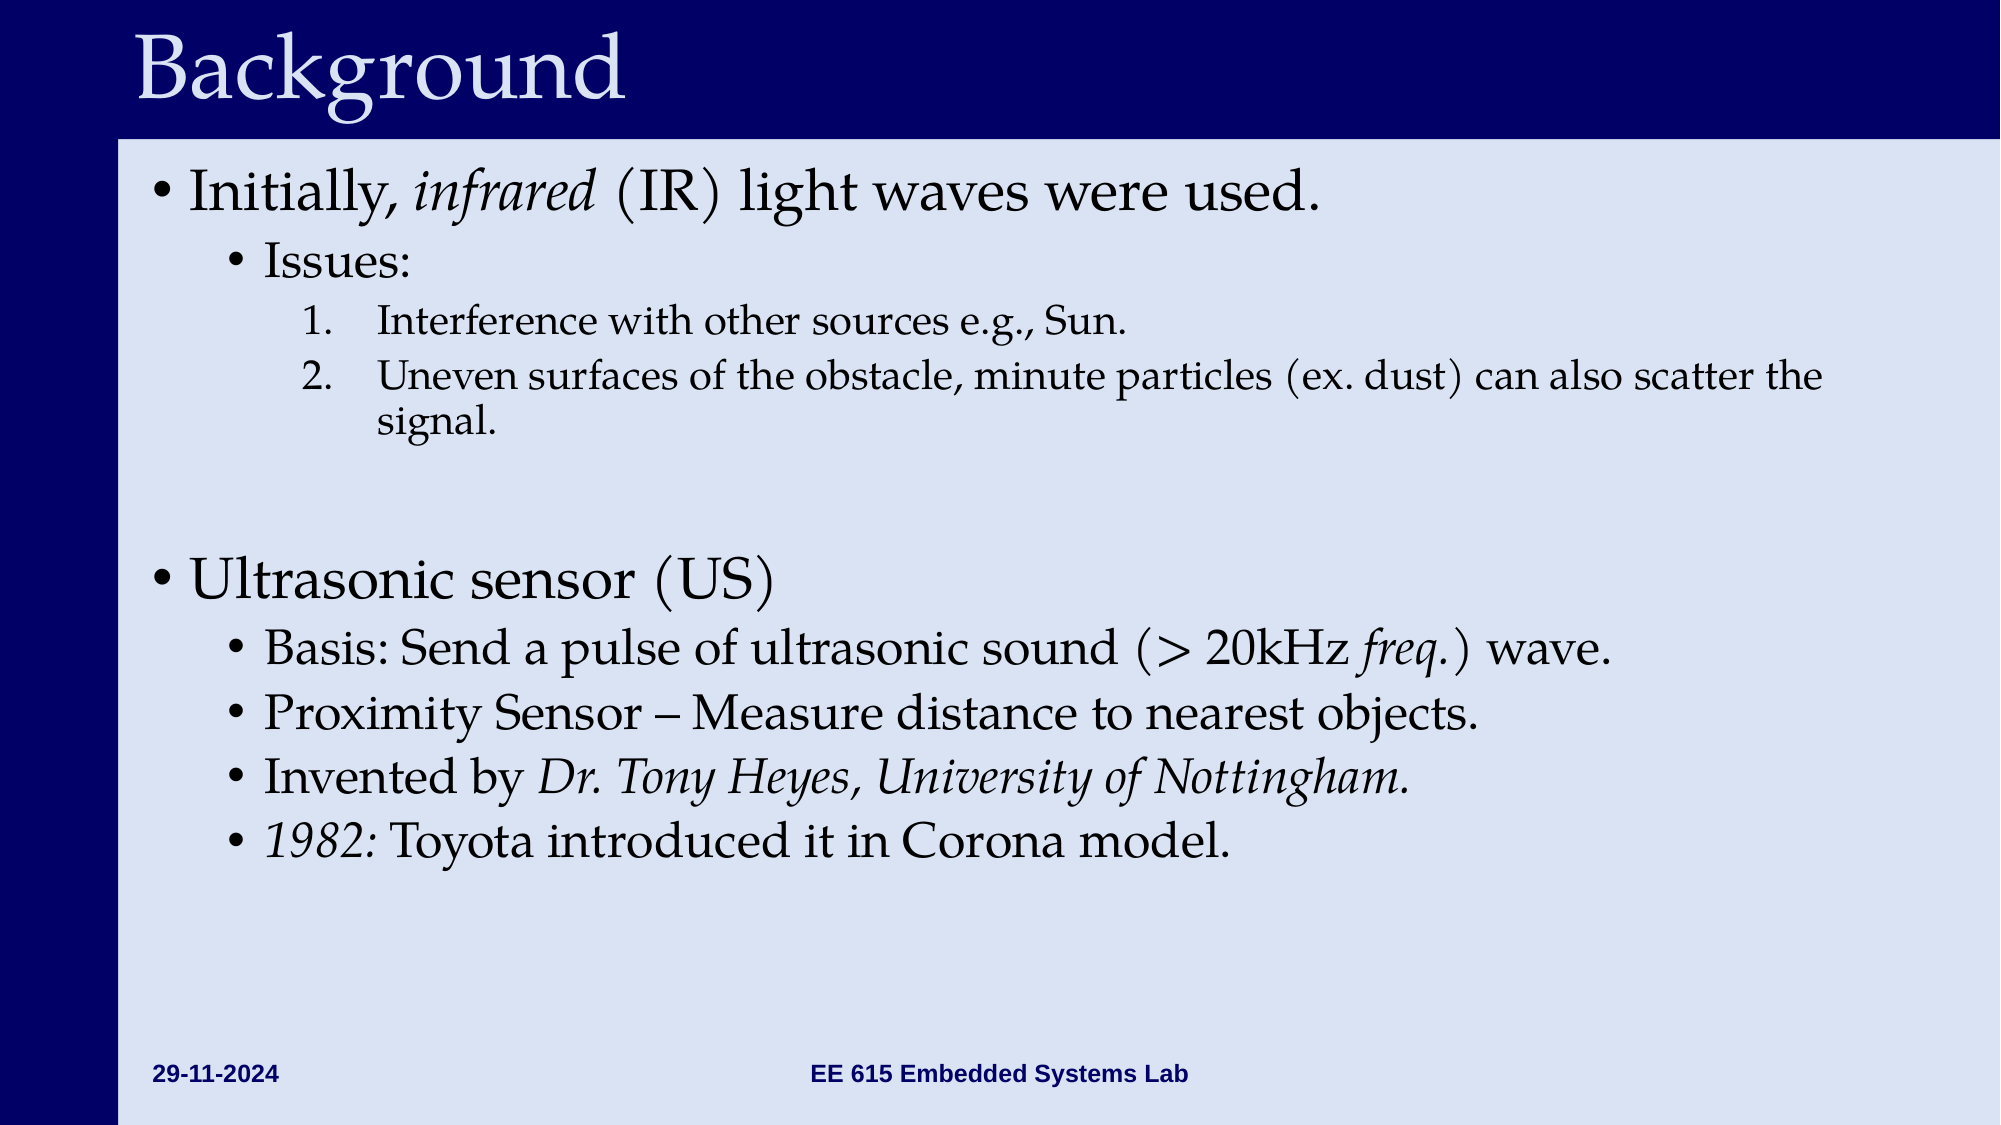

# Background
Initially, infrared (IR) light waves were used.
Issues:
Interference with other sources e.g., Sun.
Uneven surfaces of the obstacle, minute particles (ex. dust) can also scatter the signal.

Ultrasonic sensor (US)
Basis: Send a pulse of ultrasonic sound (> 20kHz freq.) wave.
Proximity Sensor – Measure distance to nearest objects.
Invented by Dr. Tony Heyes, University of Nottingham.
1982: Toyota introduced it in Corona model.

29-11-2024
EE 615 Embedded Systems Lab